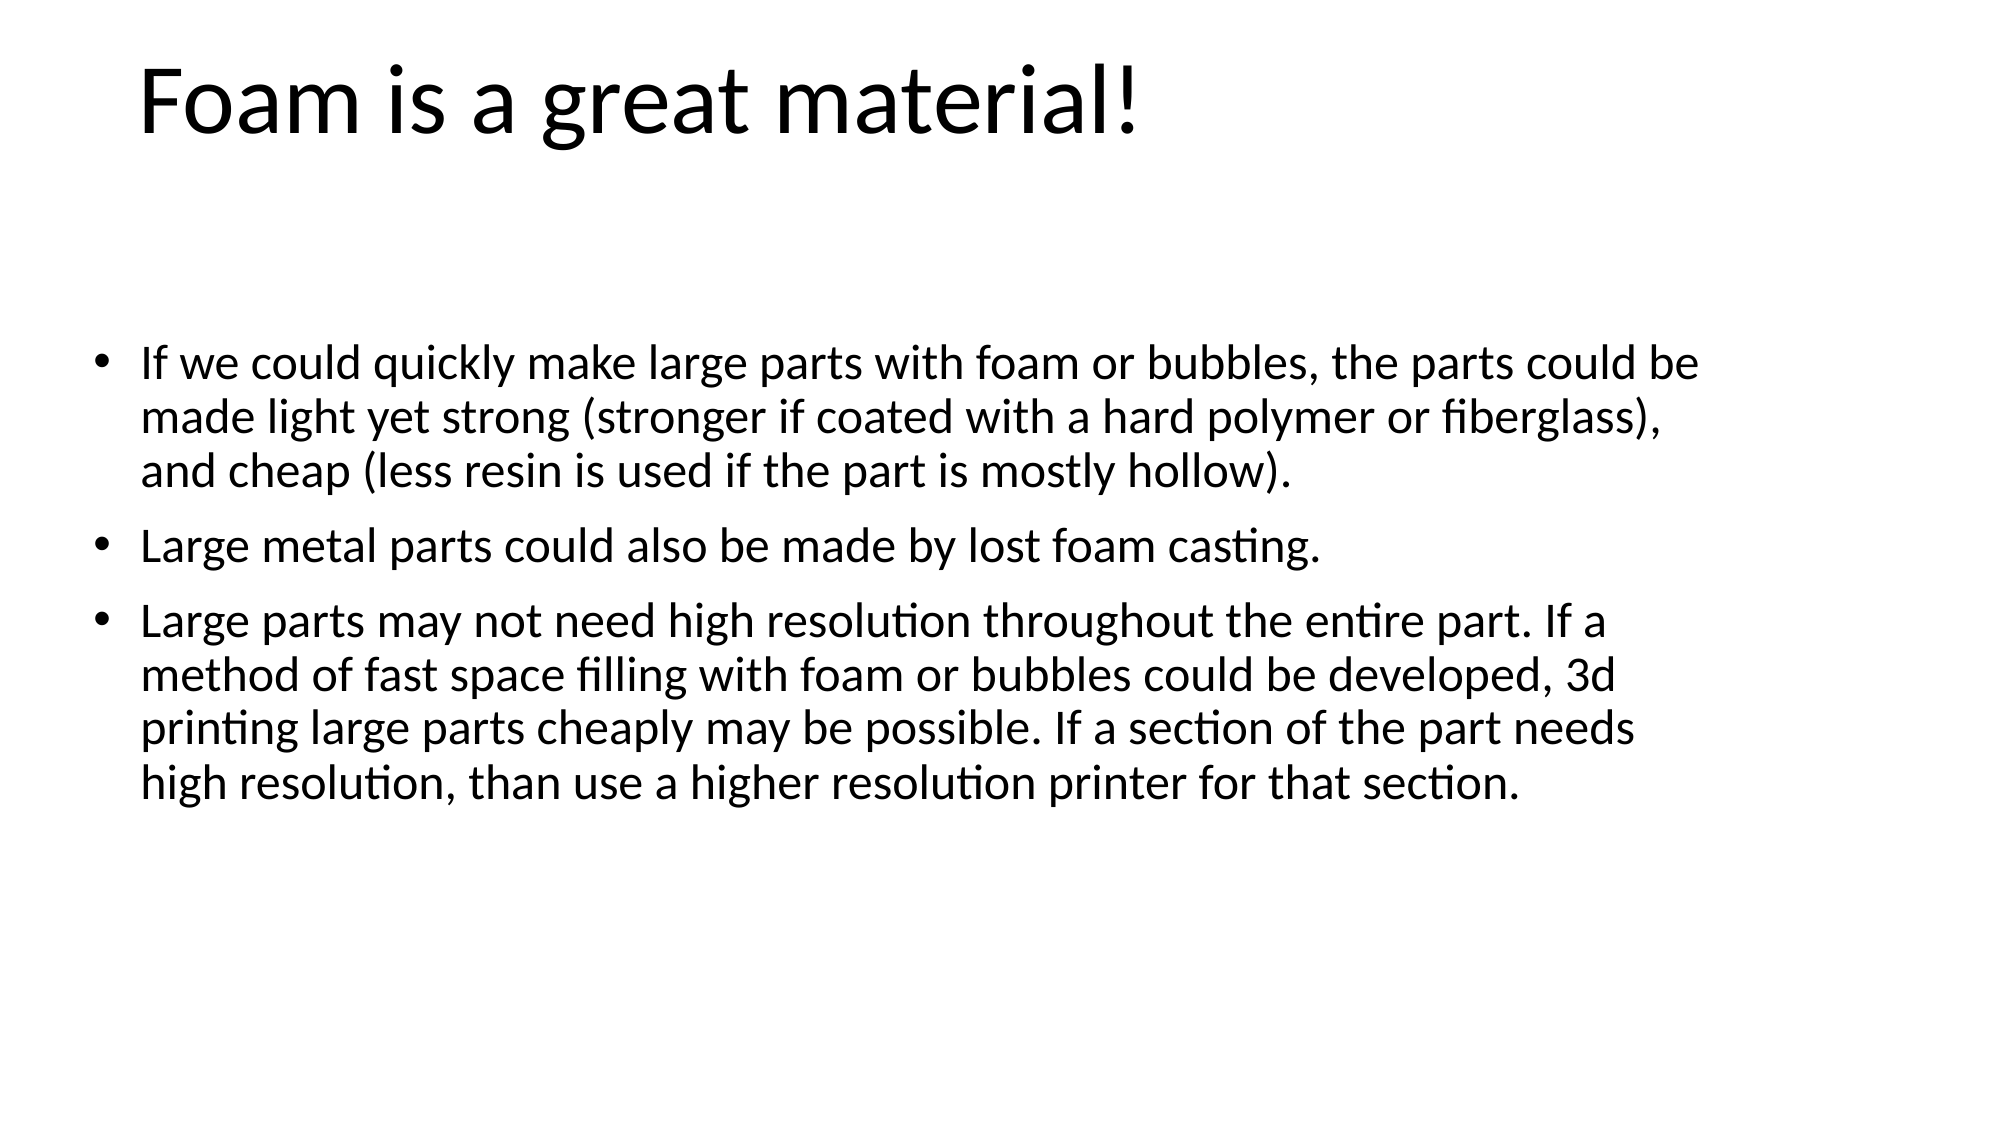

Foam is a great material!
If we could quickly make large parts with foam or bubbles, the parts could be made light yet strong (stronger if coated with a hard polymer or fiberglass), and cheap (less resin is used if the part is mostly hollow).
Large metal parts could also be made by lost foam casting.
Large parts may not need high resolution throughout the entire part. If a method of fast space filling with foam or bubbles could be developed, 3d printing large parts cheaply may be possible. If a section of the part needs high resolution, than use a higher resolution printer for that section.